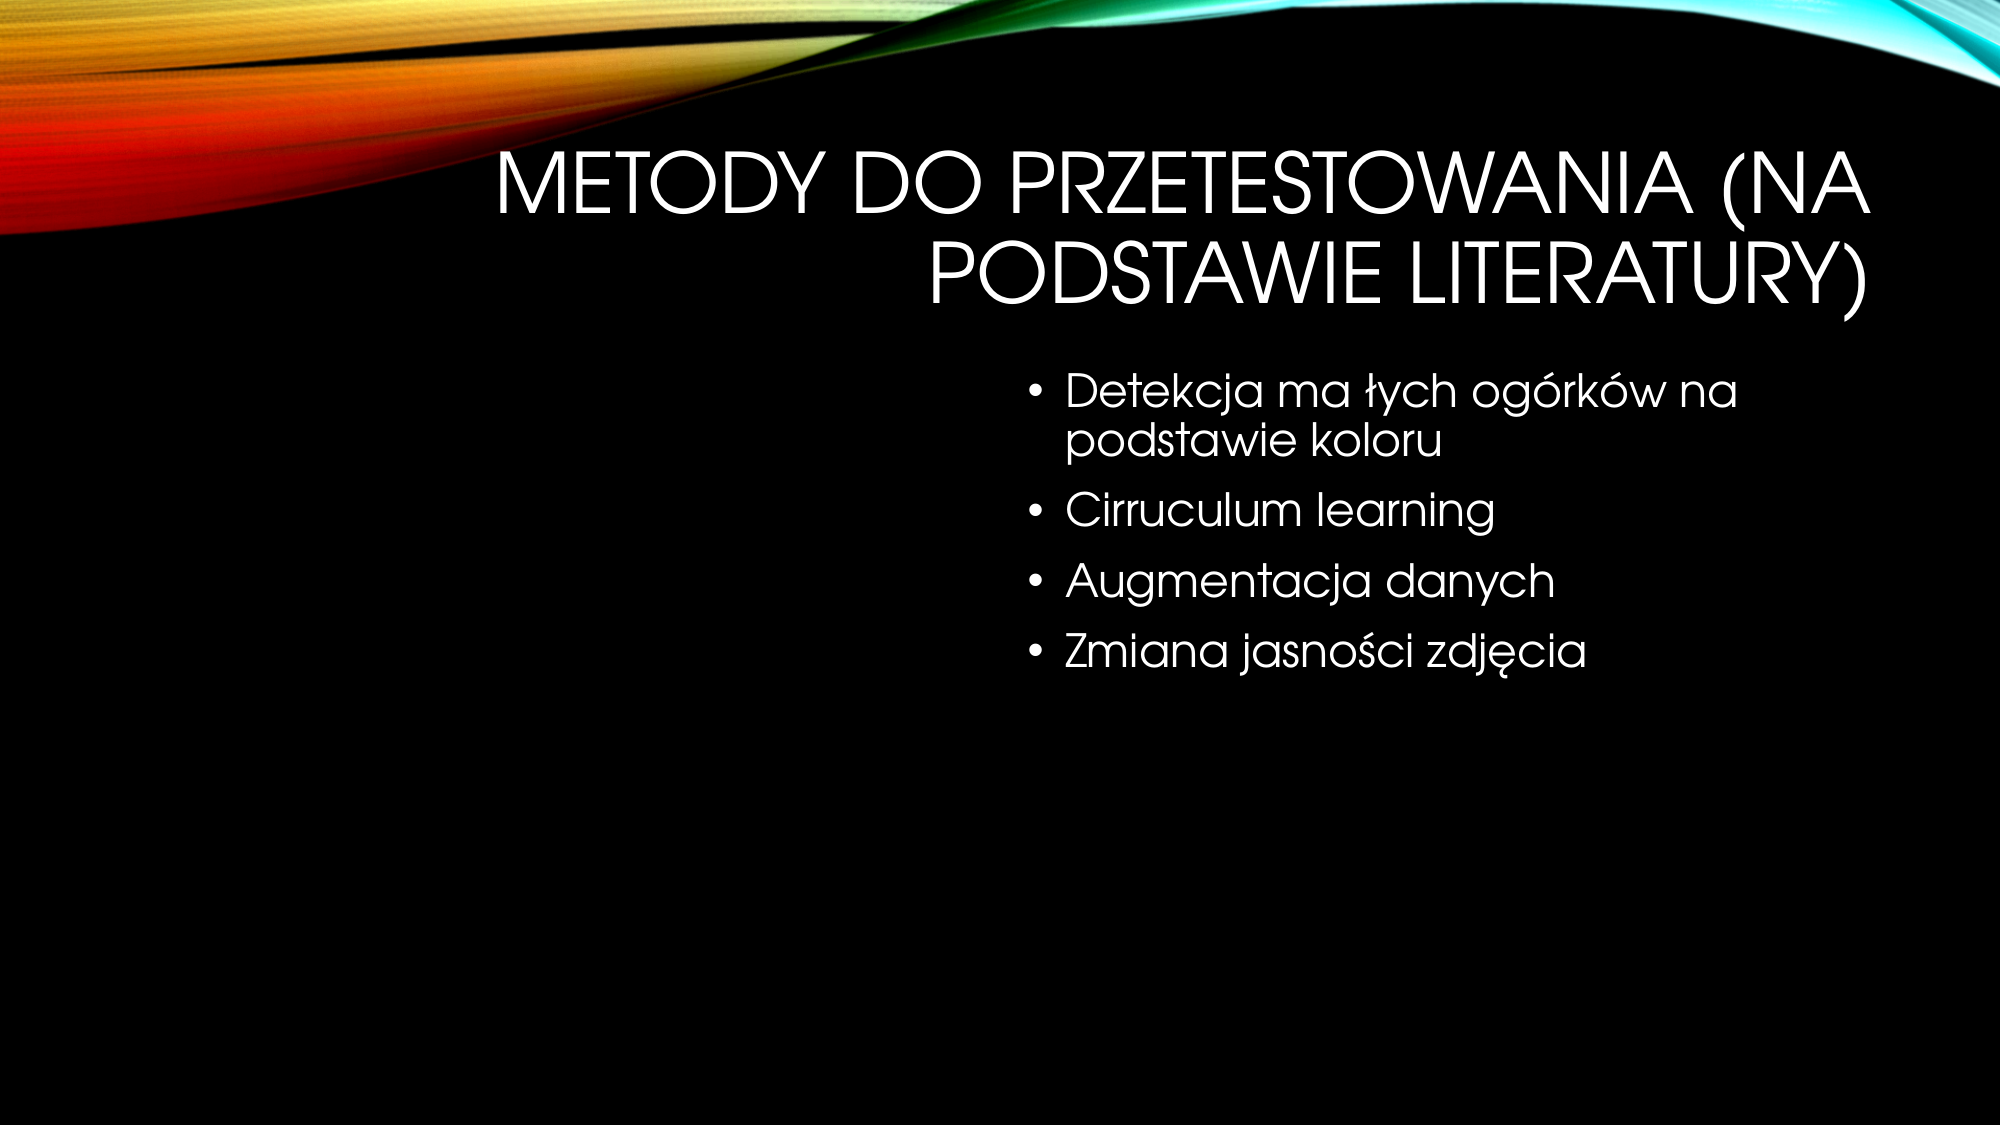

# Metody do przetestowania (na podstawie literatury)

Detekcja ma łych ogórków na podstawie koloru
Cirruculum learning
Augmentacja danych
Zmiana jasności zdjęcia